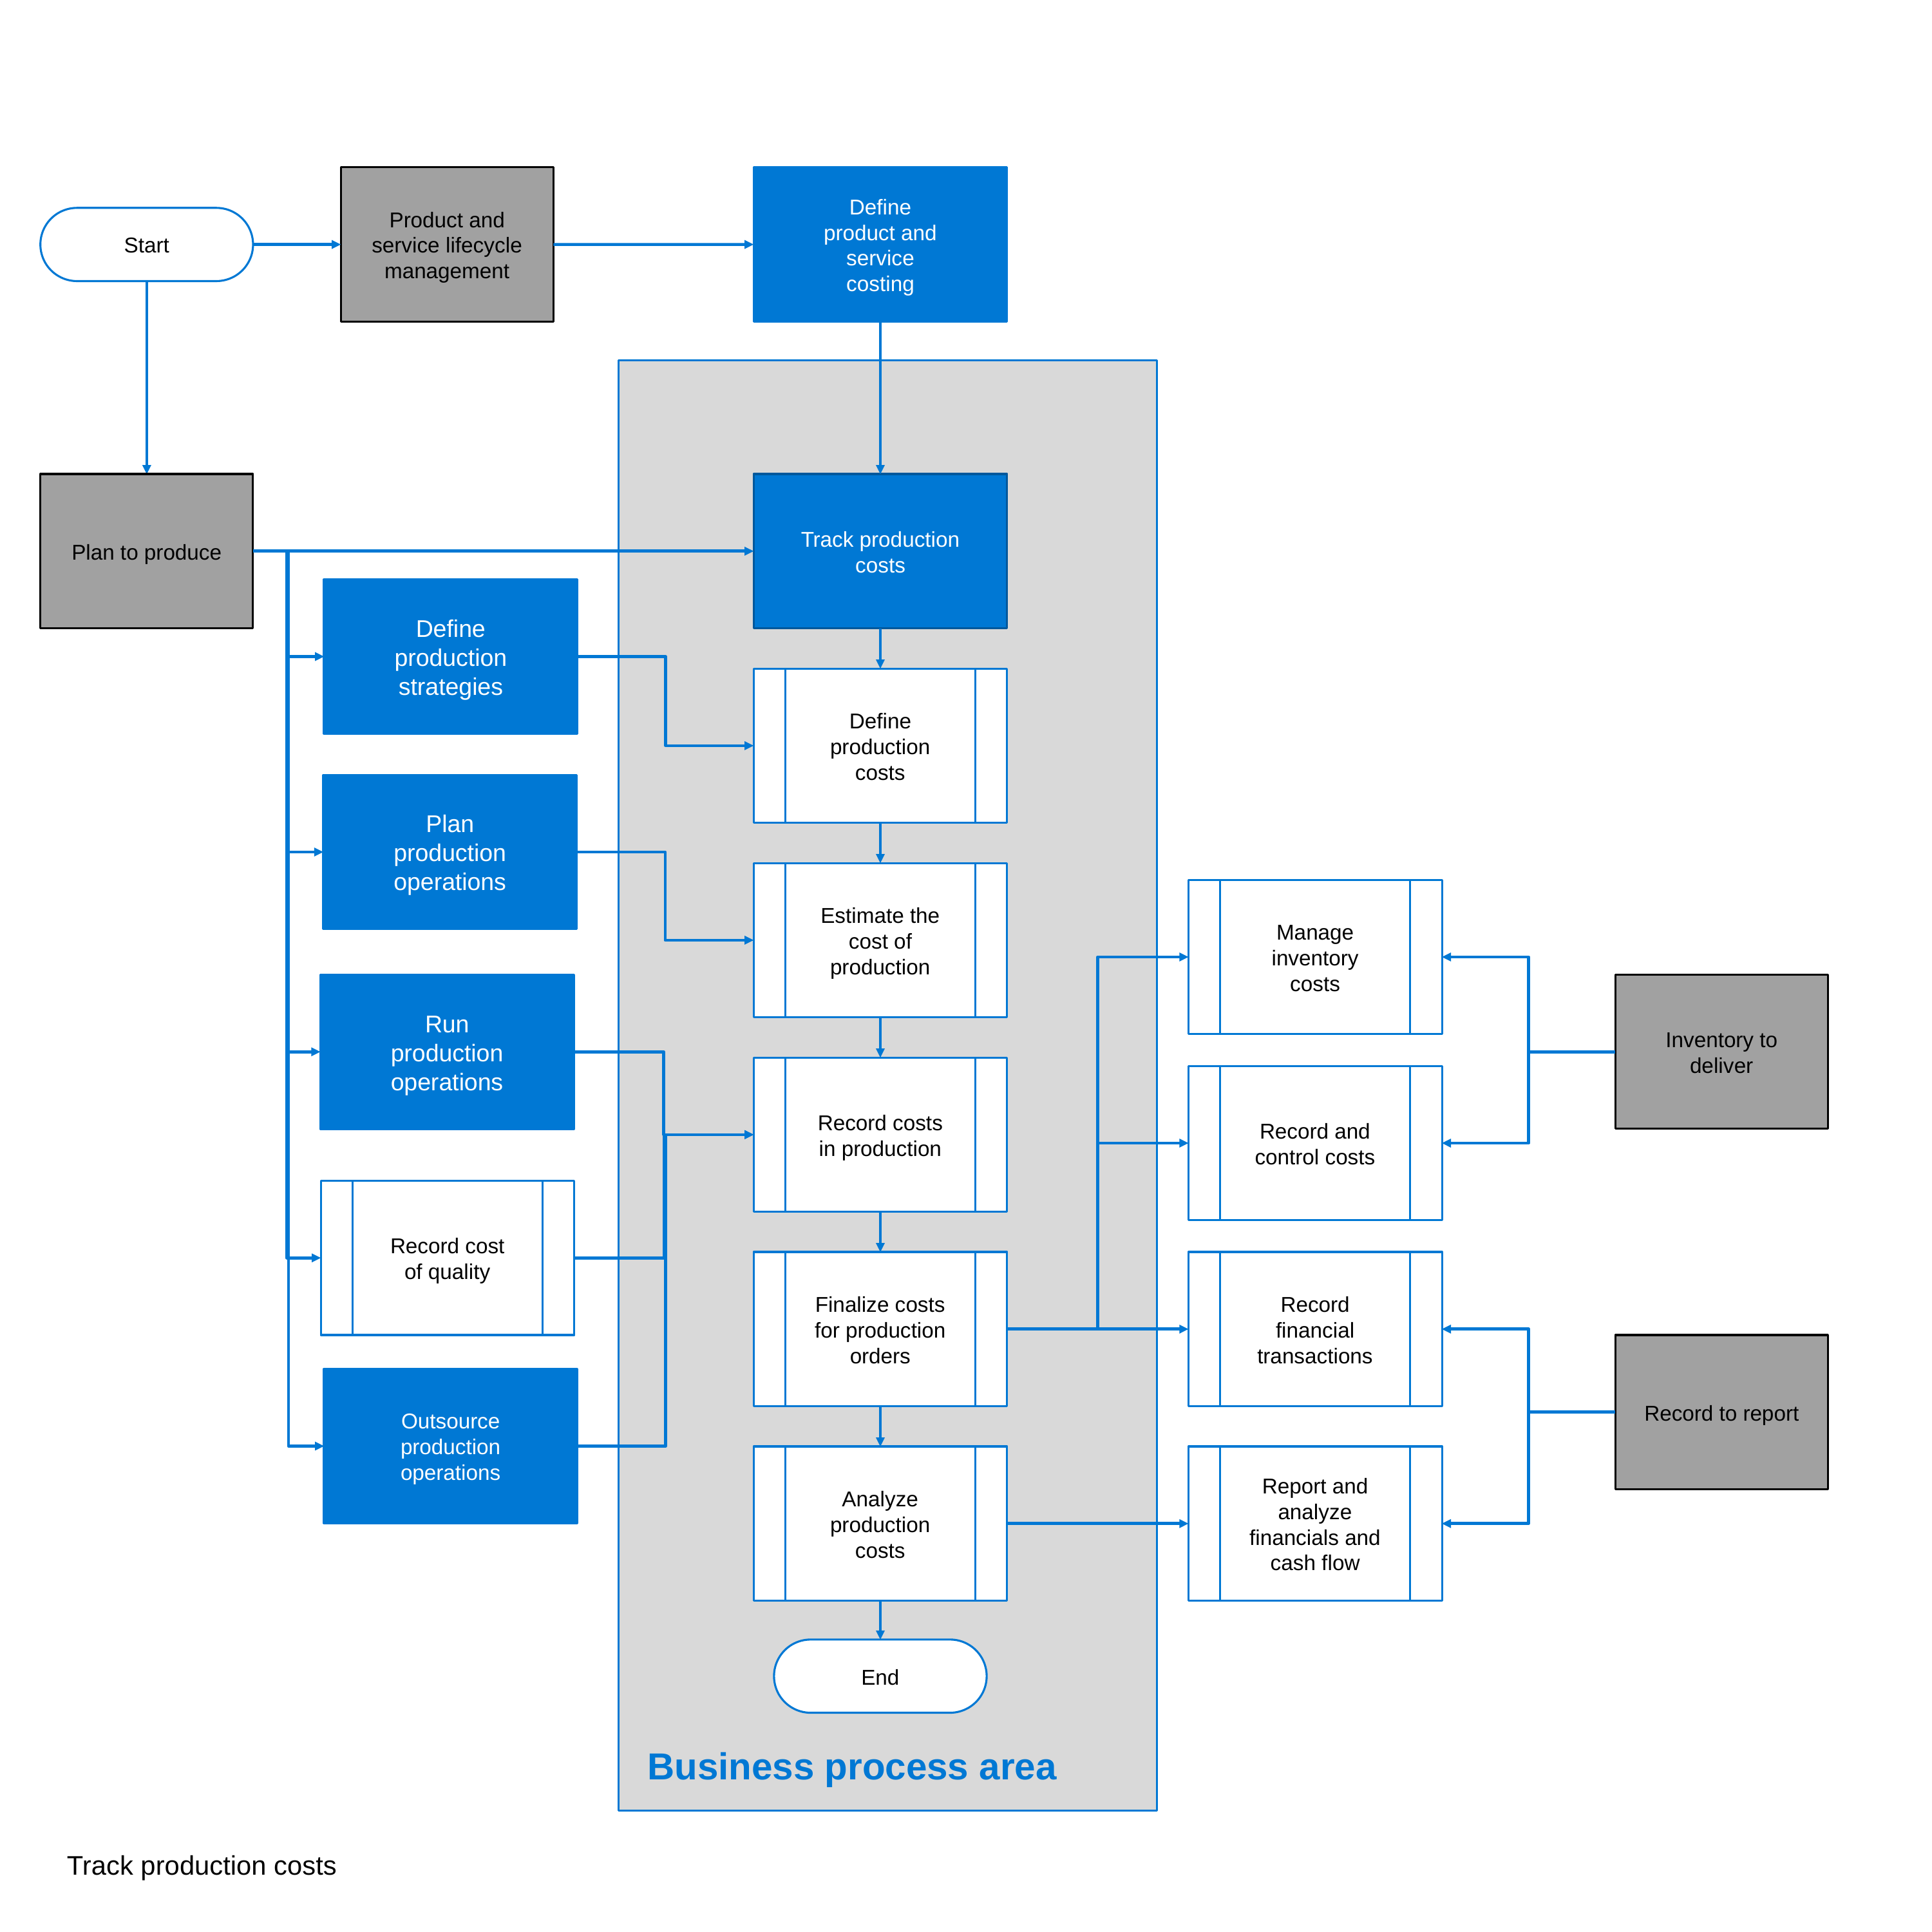

Product and service lifecycle management
Define product and service costing
Start
Business process area
Plan to produce
Track production costs
Define production strategies
Define production costs
Plan production operations
Estimate the cost of production
Manage inventory costs
Run production operations
Inventory to deliver
Record costs in production
Record and control costs
Record cost of quality
Record financial transactions
Finalize costs for production orders
Record to report
Outsource production operations
Analyze production costs
Report and analyze financials and cash flow
End
Track production costs